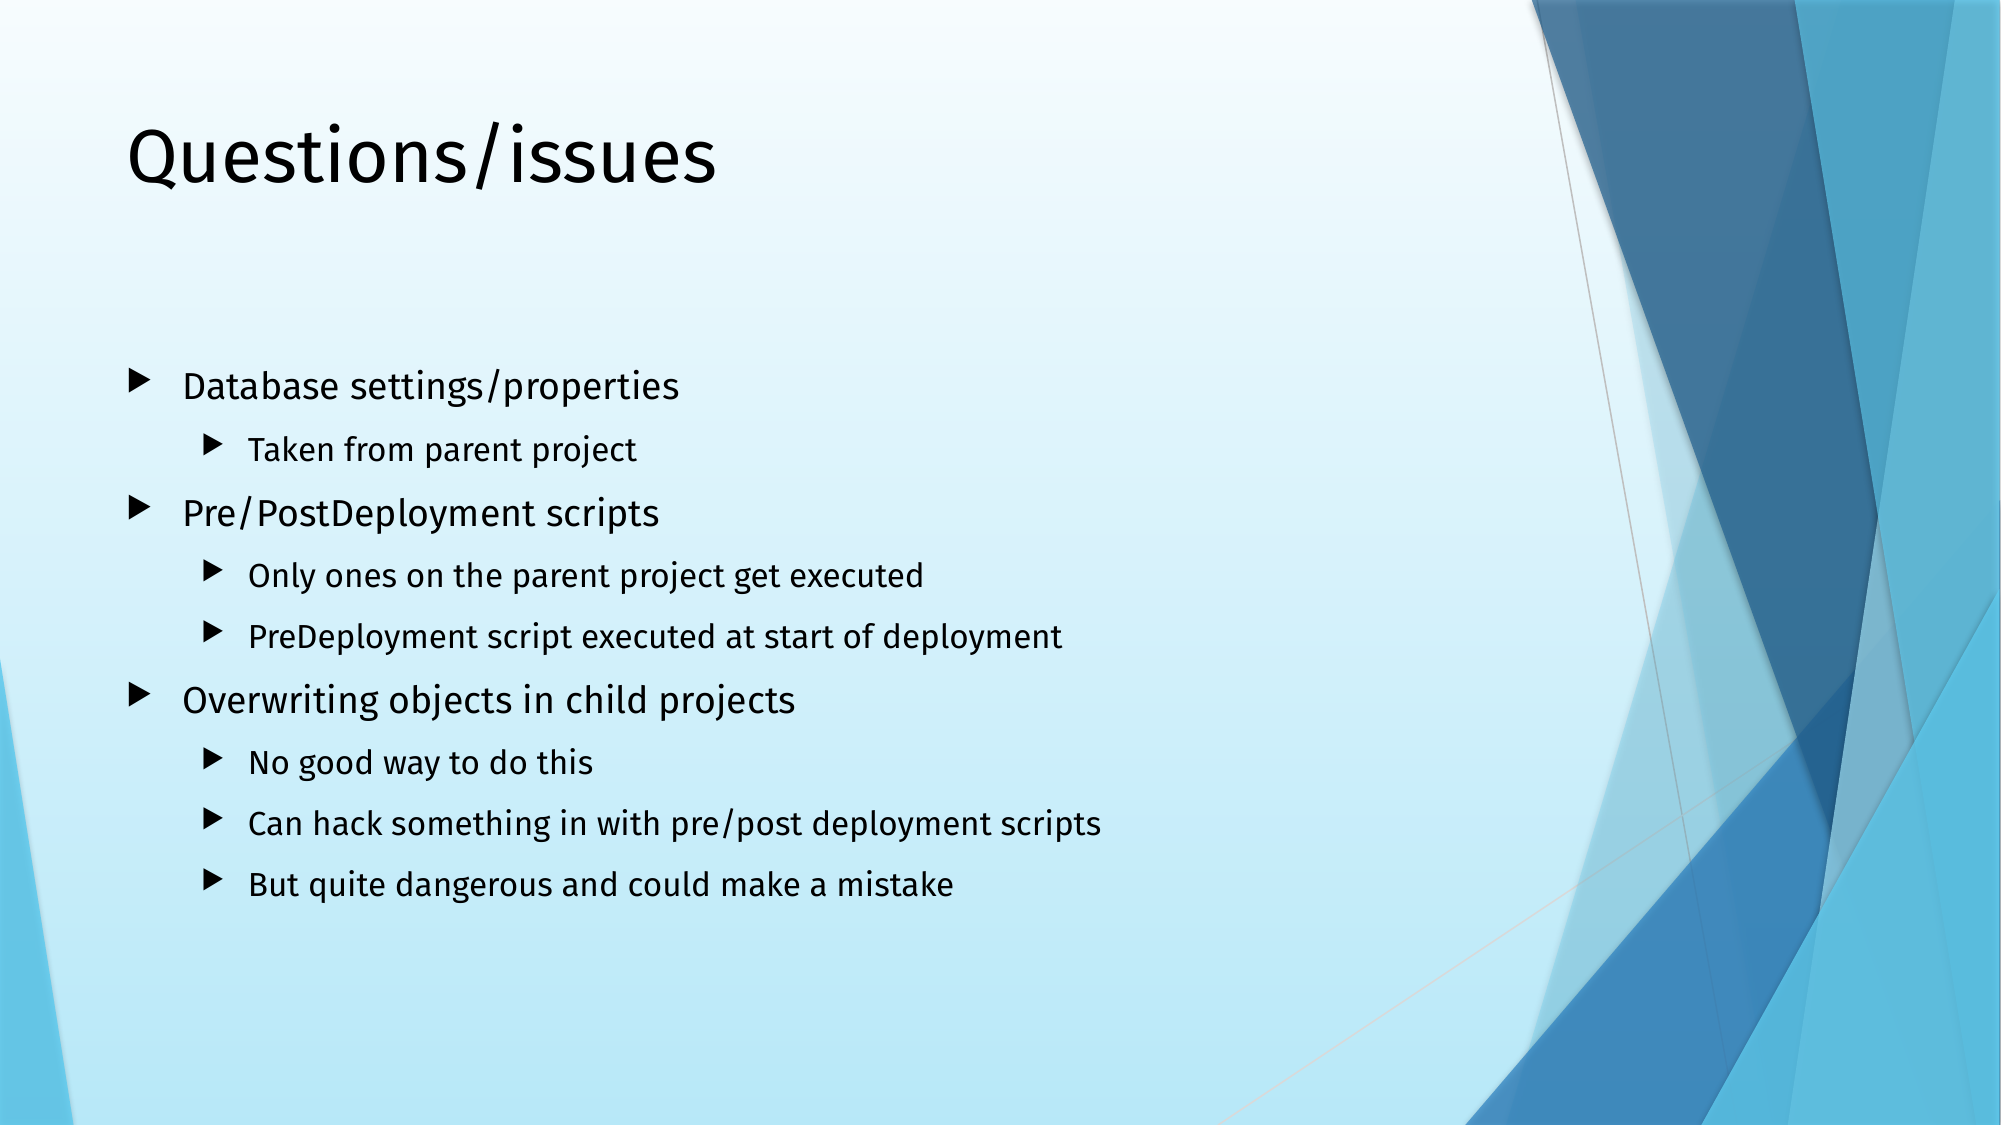

# Questions/issues
Database settings/properties
Taken from parent project
Pre/PostDeployment scripts
Only ones on the parent project get executed
PreDeployment script executed at start of deployment
Overwriting objects in child projects
No good way to do this
Can hack something in with pre/post deployment scripts
But quite dangerous and could make a mistake